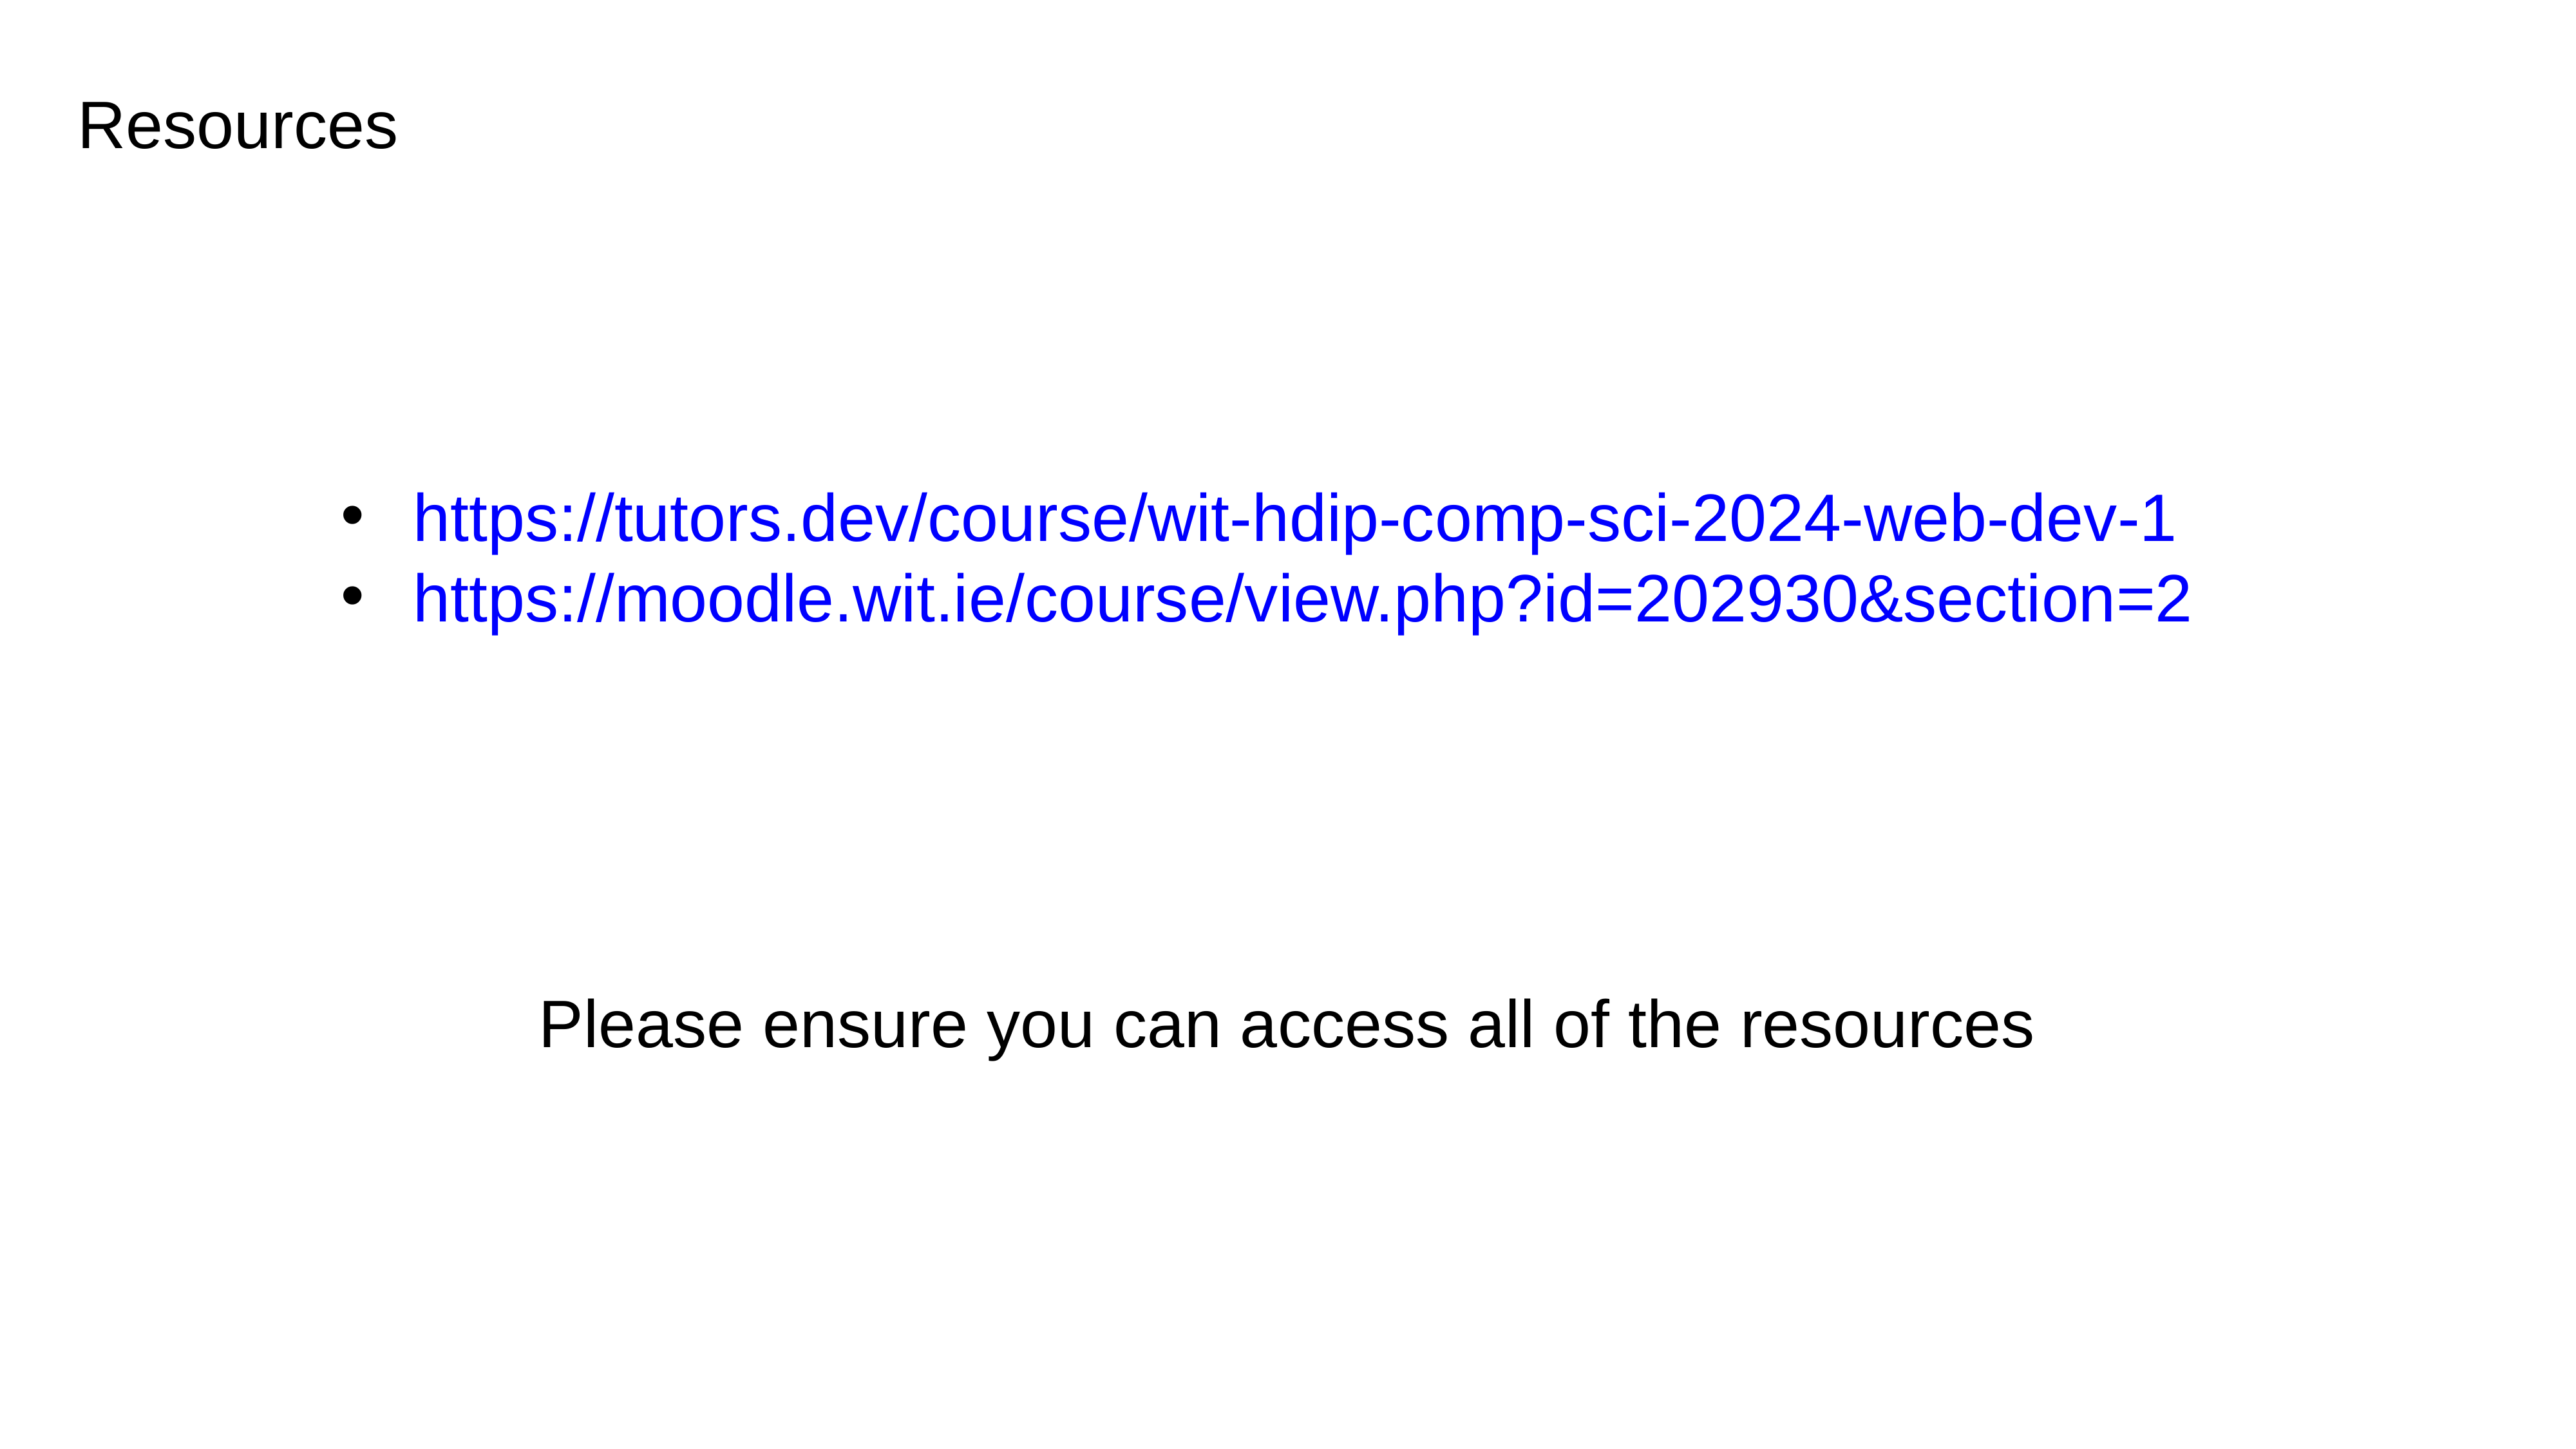

Resources
https://tutors.dev/course/wit-hdip-comp-sci-2024-web-dev-1
https://moodle.wit.ie/course/view.php?id=202930&section=2

Please ensure you can access all of the resources